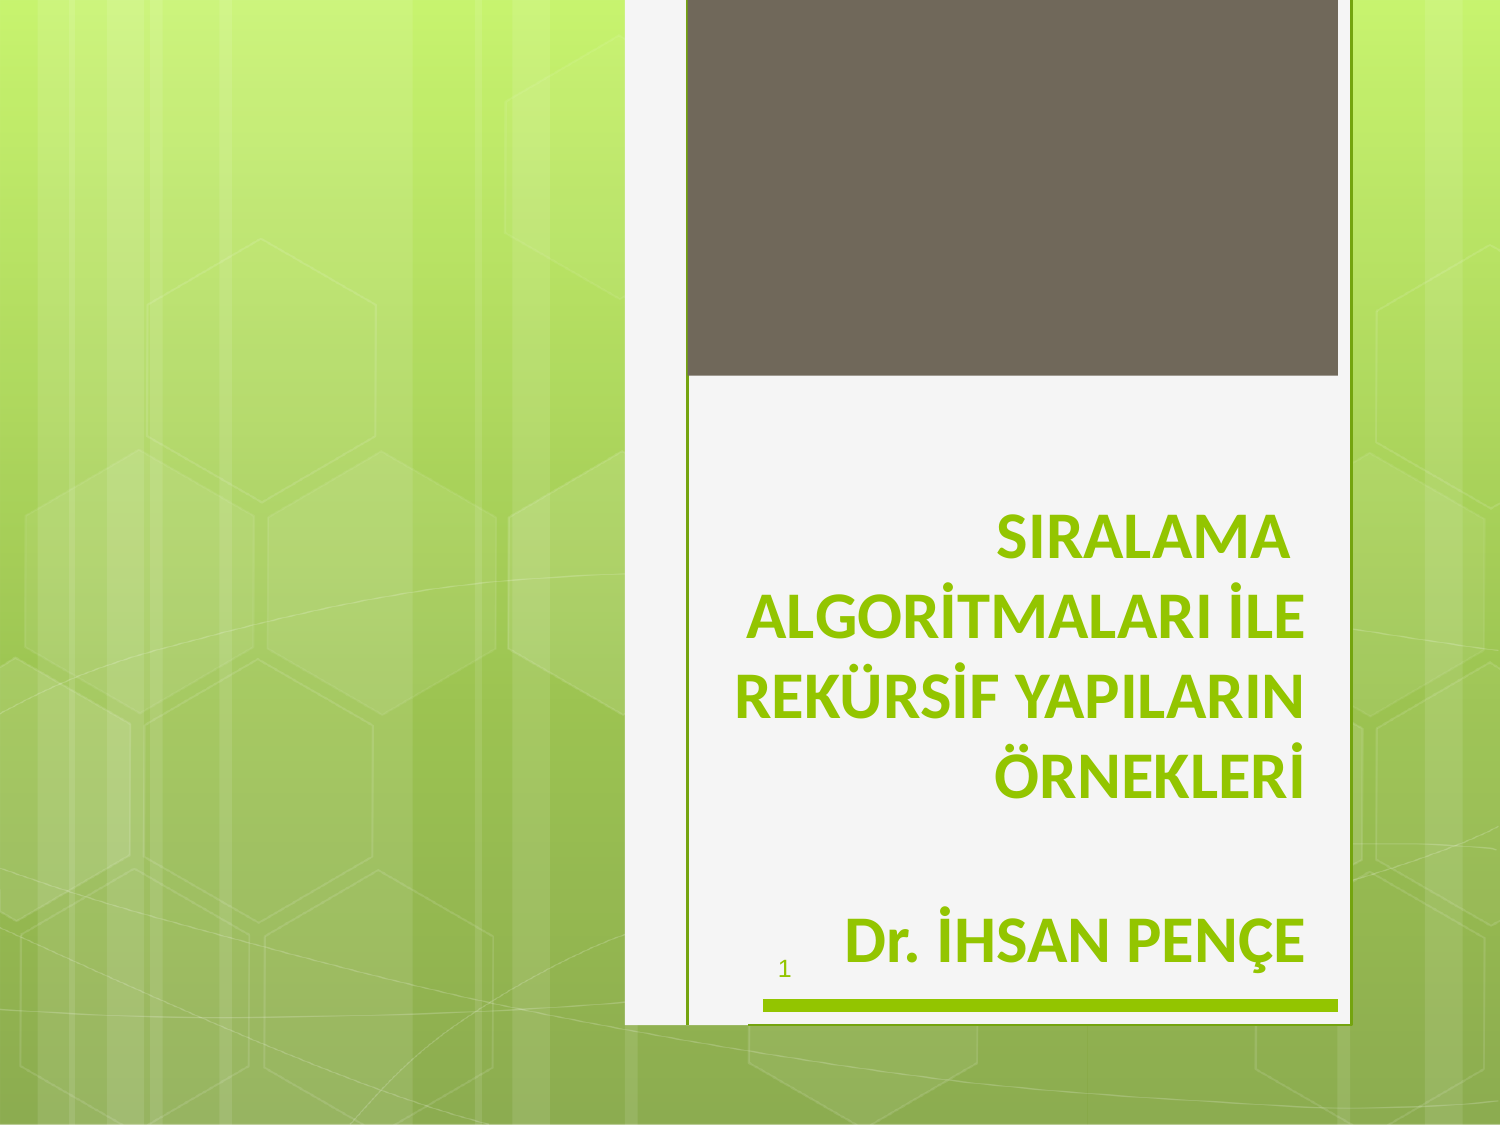

SIRALAMA  ALGORİTMALARI İLE REKÜRSİF YAPILARIN ÖRNEKLERİ

Dr. İHSAN PENÇE
1